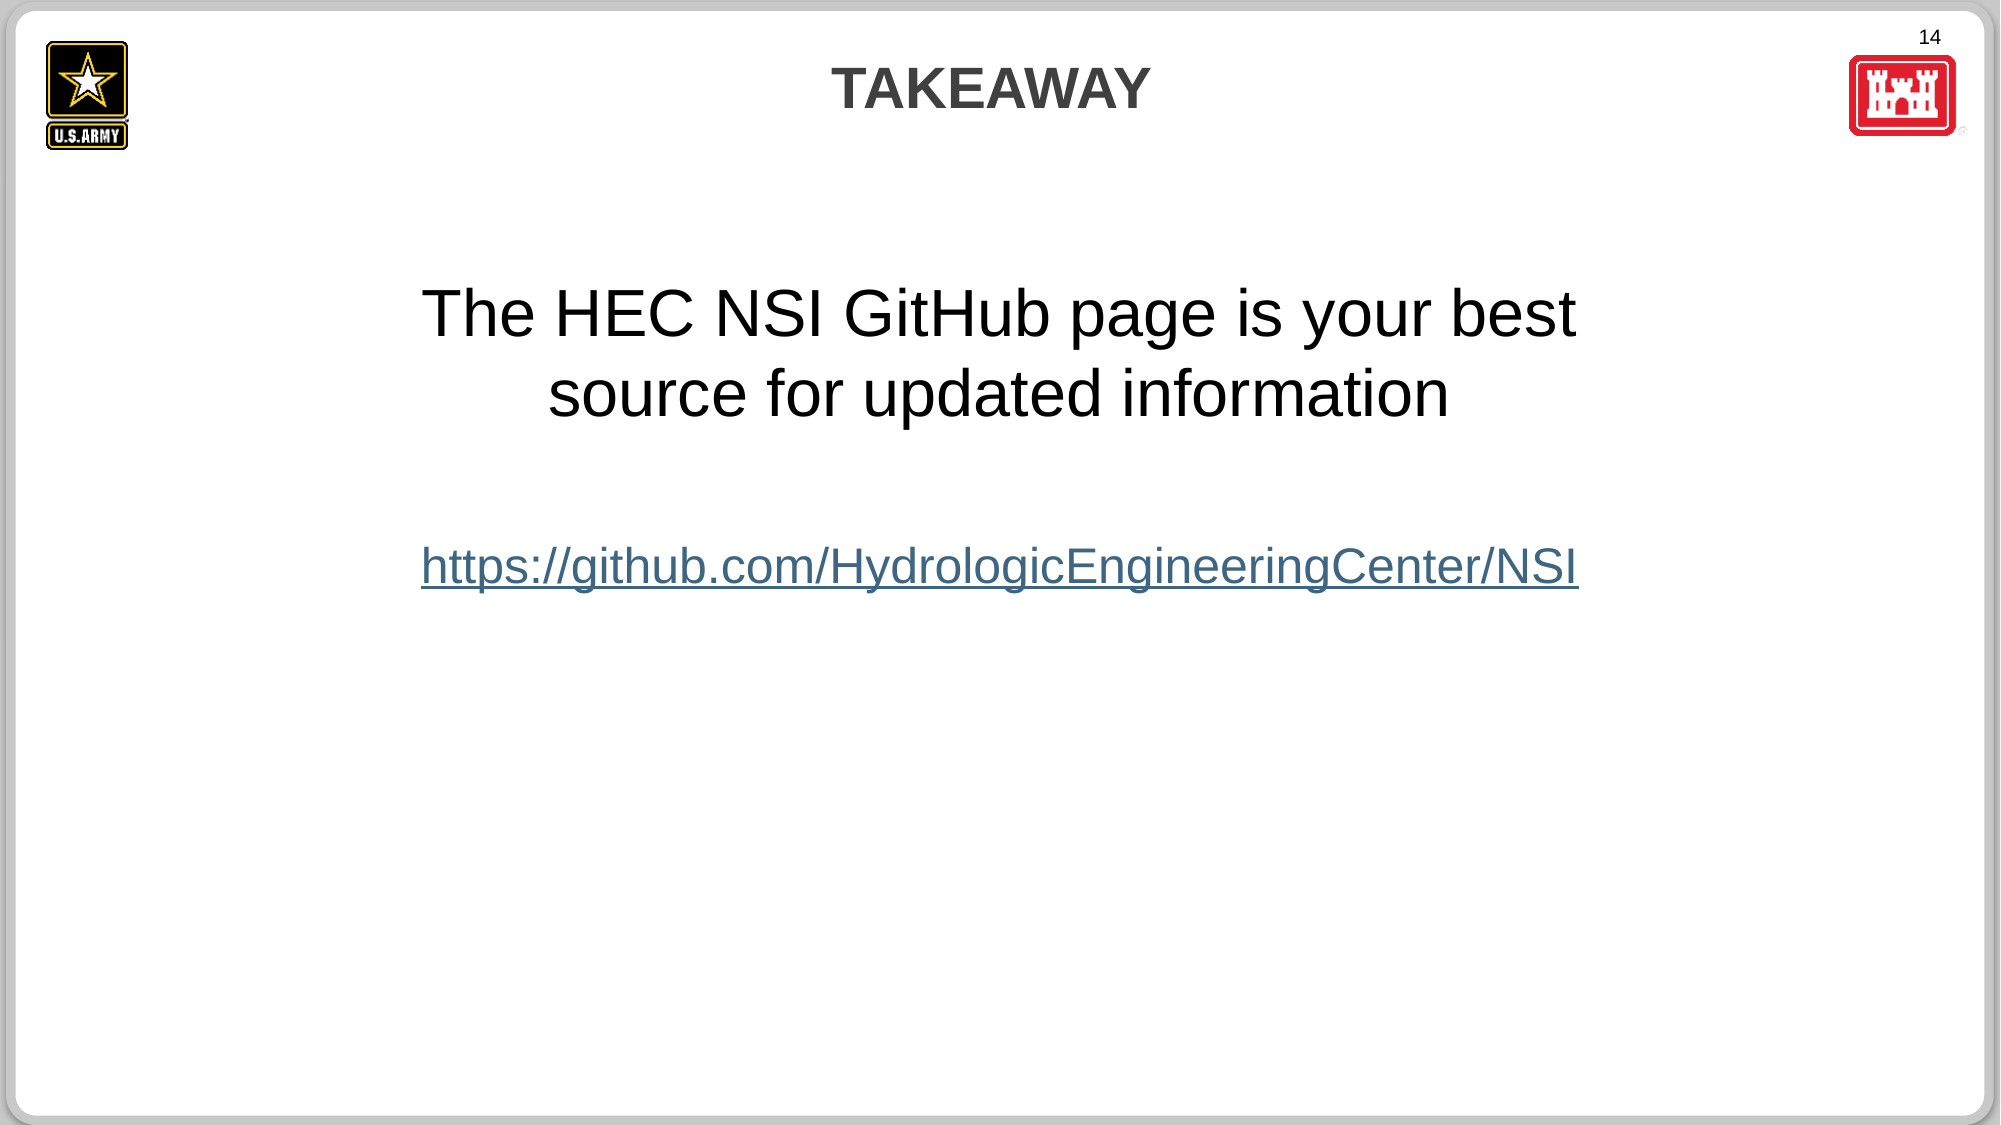

# Takeaway
The HEC NSI GitHub page is your best source for updated information

https://github.com/HydrologicEngineeringCenter/NSI